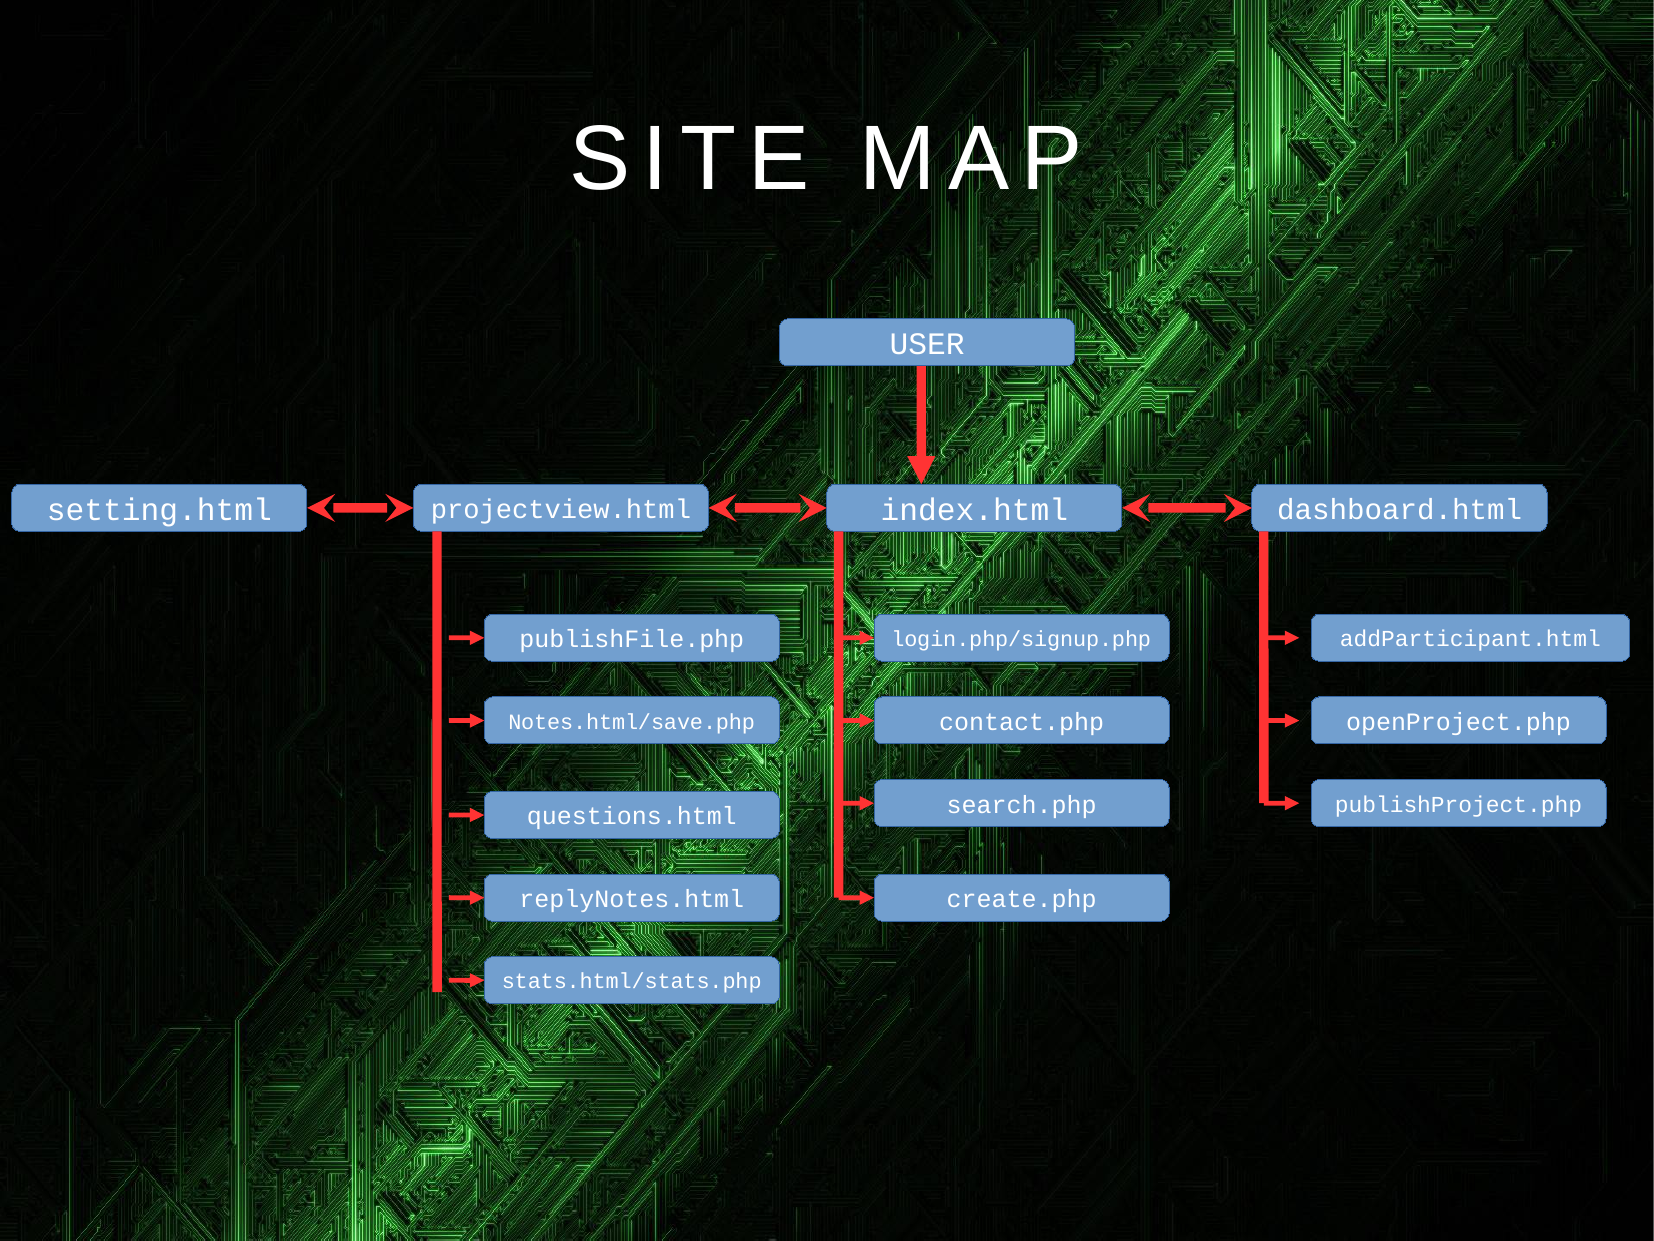

SITE MAP
USER

setting.html
projectview.html
index.html
dashboard.html

publishFile.php
login.php/signup.php
addParticipant.html
publishFile.php

Notes.html/save.php
contact.php
openProject.php

search.php
publishProject.php
questions.html

replyNotes.html
create.php

stats.html/stats.php